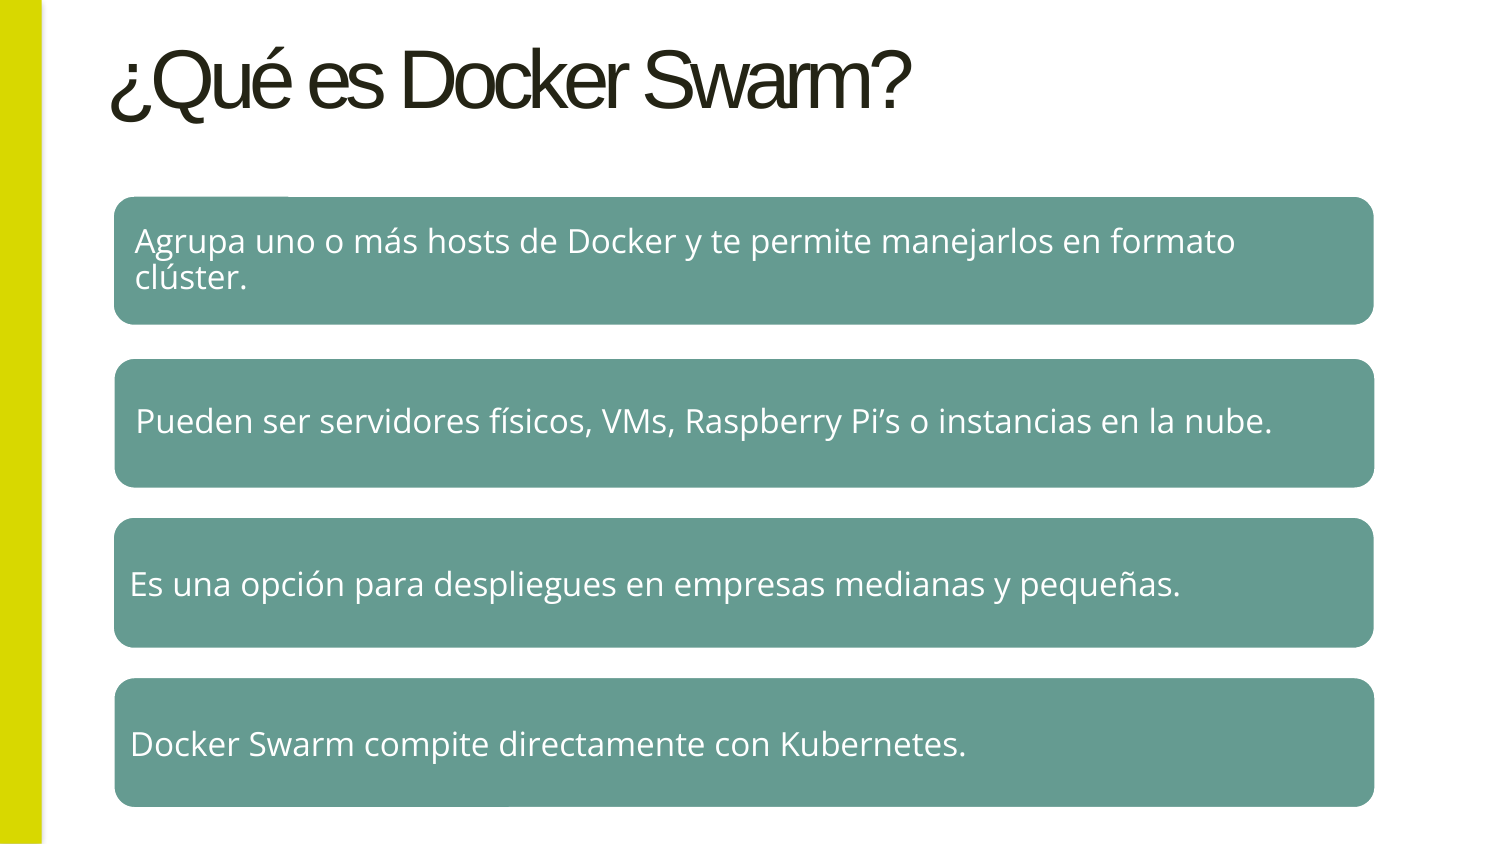

# ¿Qué es Docker Swarm?
Agrupa uno o más hosts de Docker y te permite manejarlos en formato clúster.
Pueden ser servidores físicos, VMs, Raspberry Pi’s o instancias en la nube.

Es una opción para despliegues en empresas medianas y pequeñas.

Docker Swarm compite directamente con Kubernetes.